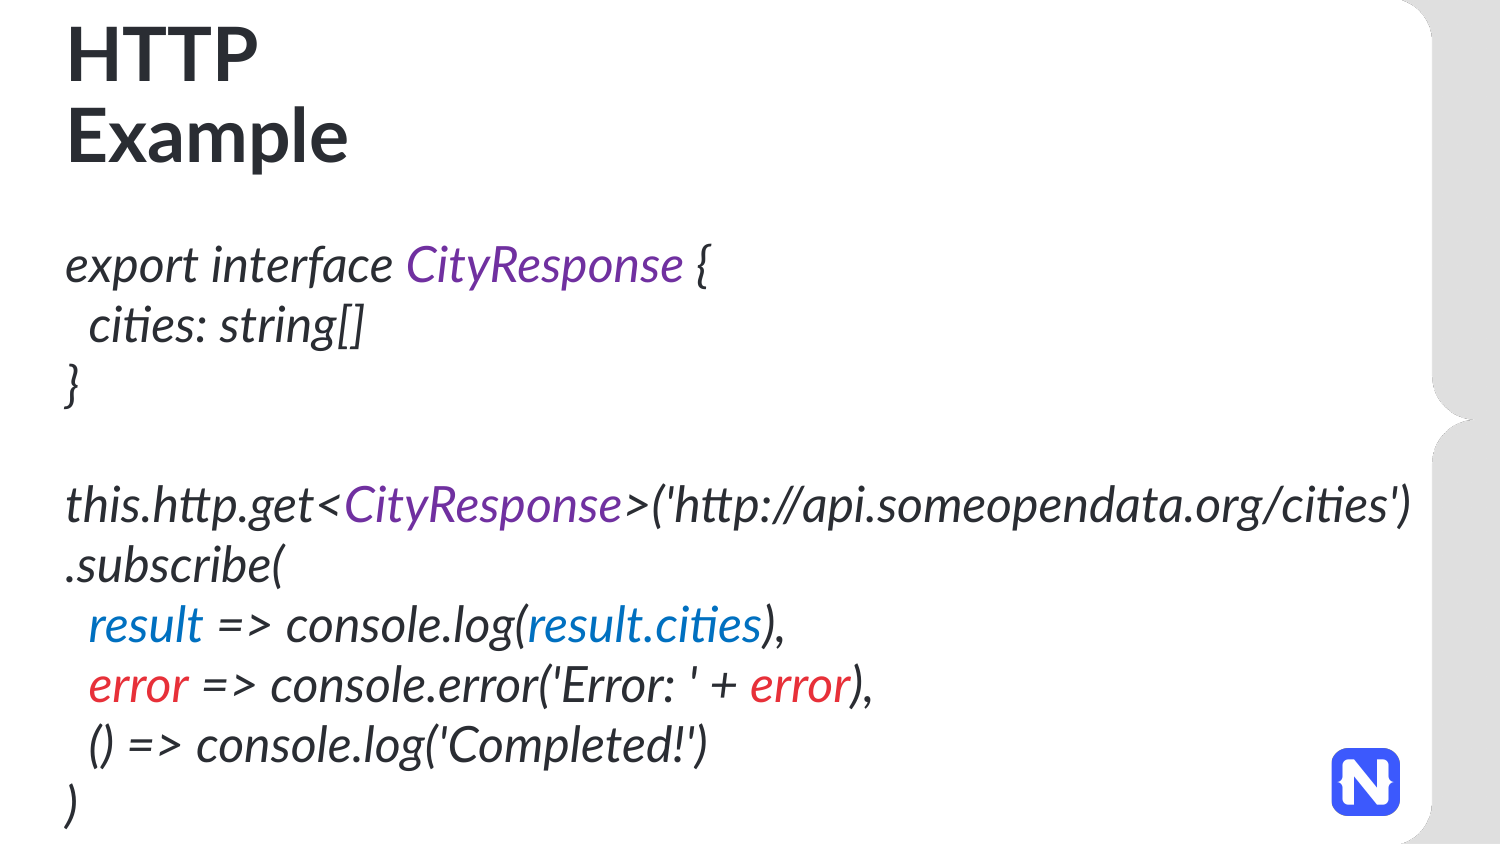

# HTTP Example
export interface CityResponse {
  cities: string[]
}

this.http.get<CityResponse>('http://api.someopendata.org/cities')
.subscribe(
  result => console.log(result.cities),
  error => console.error('Error: ' + error),
  () => console.log('Completed!')
)